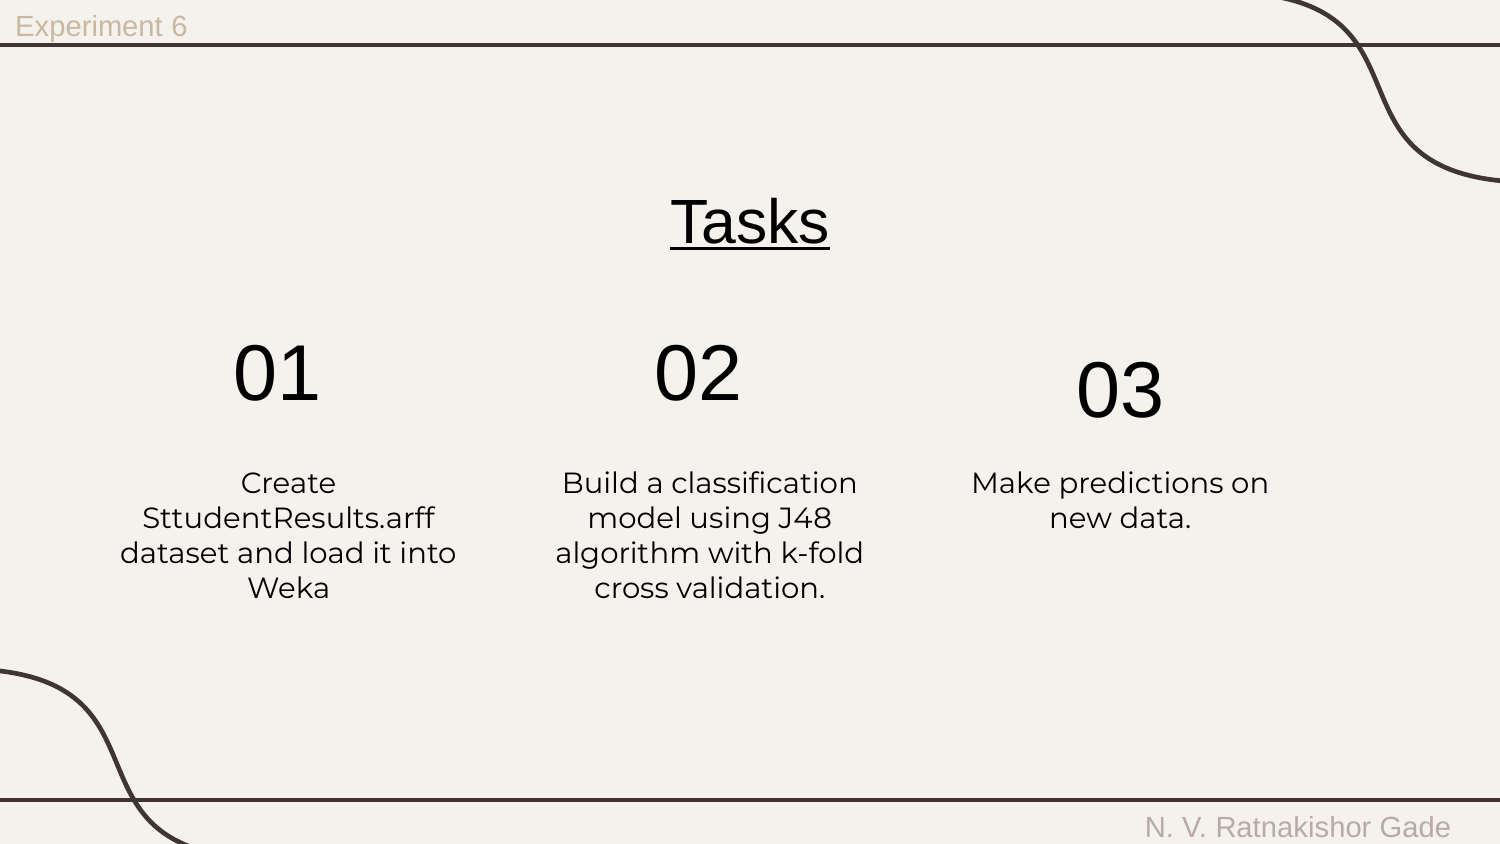

Experiment 6
Tasks
01
02
03
Create SttudentResults.arff dataset and load it into Weka
Build a classification model using J48 algorithm with k-fold cross validation.
Make predictions on new data.